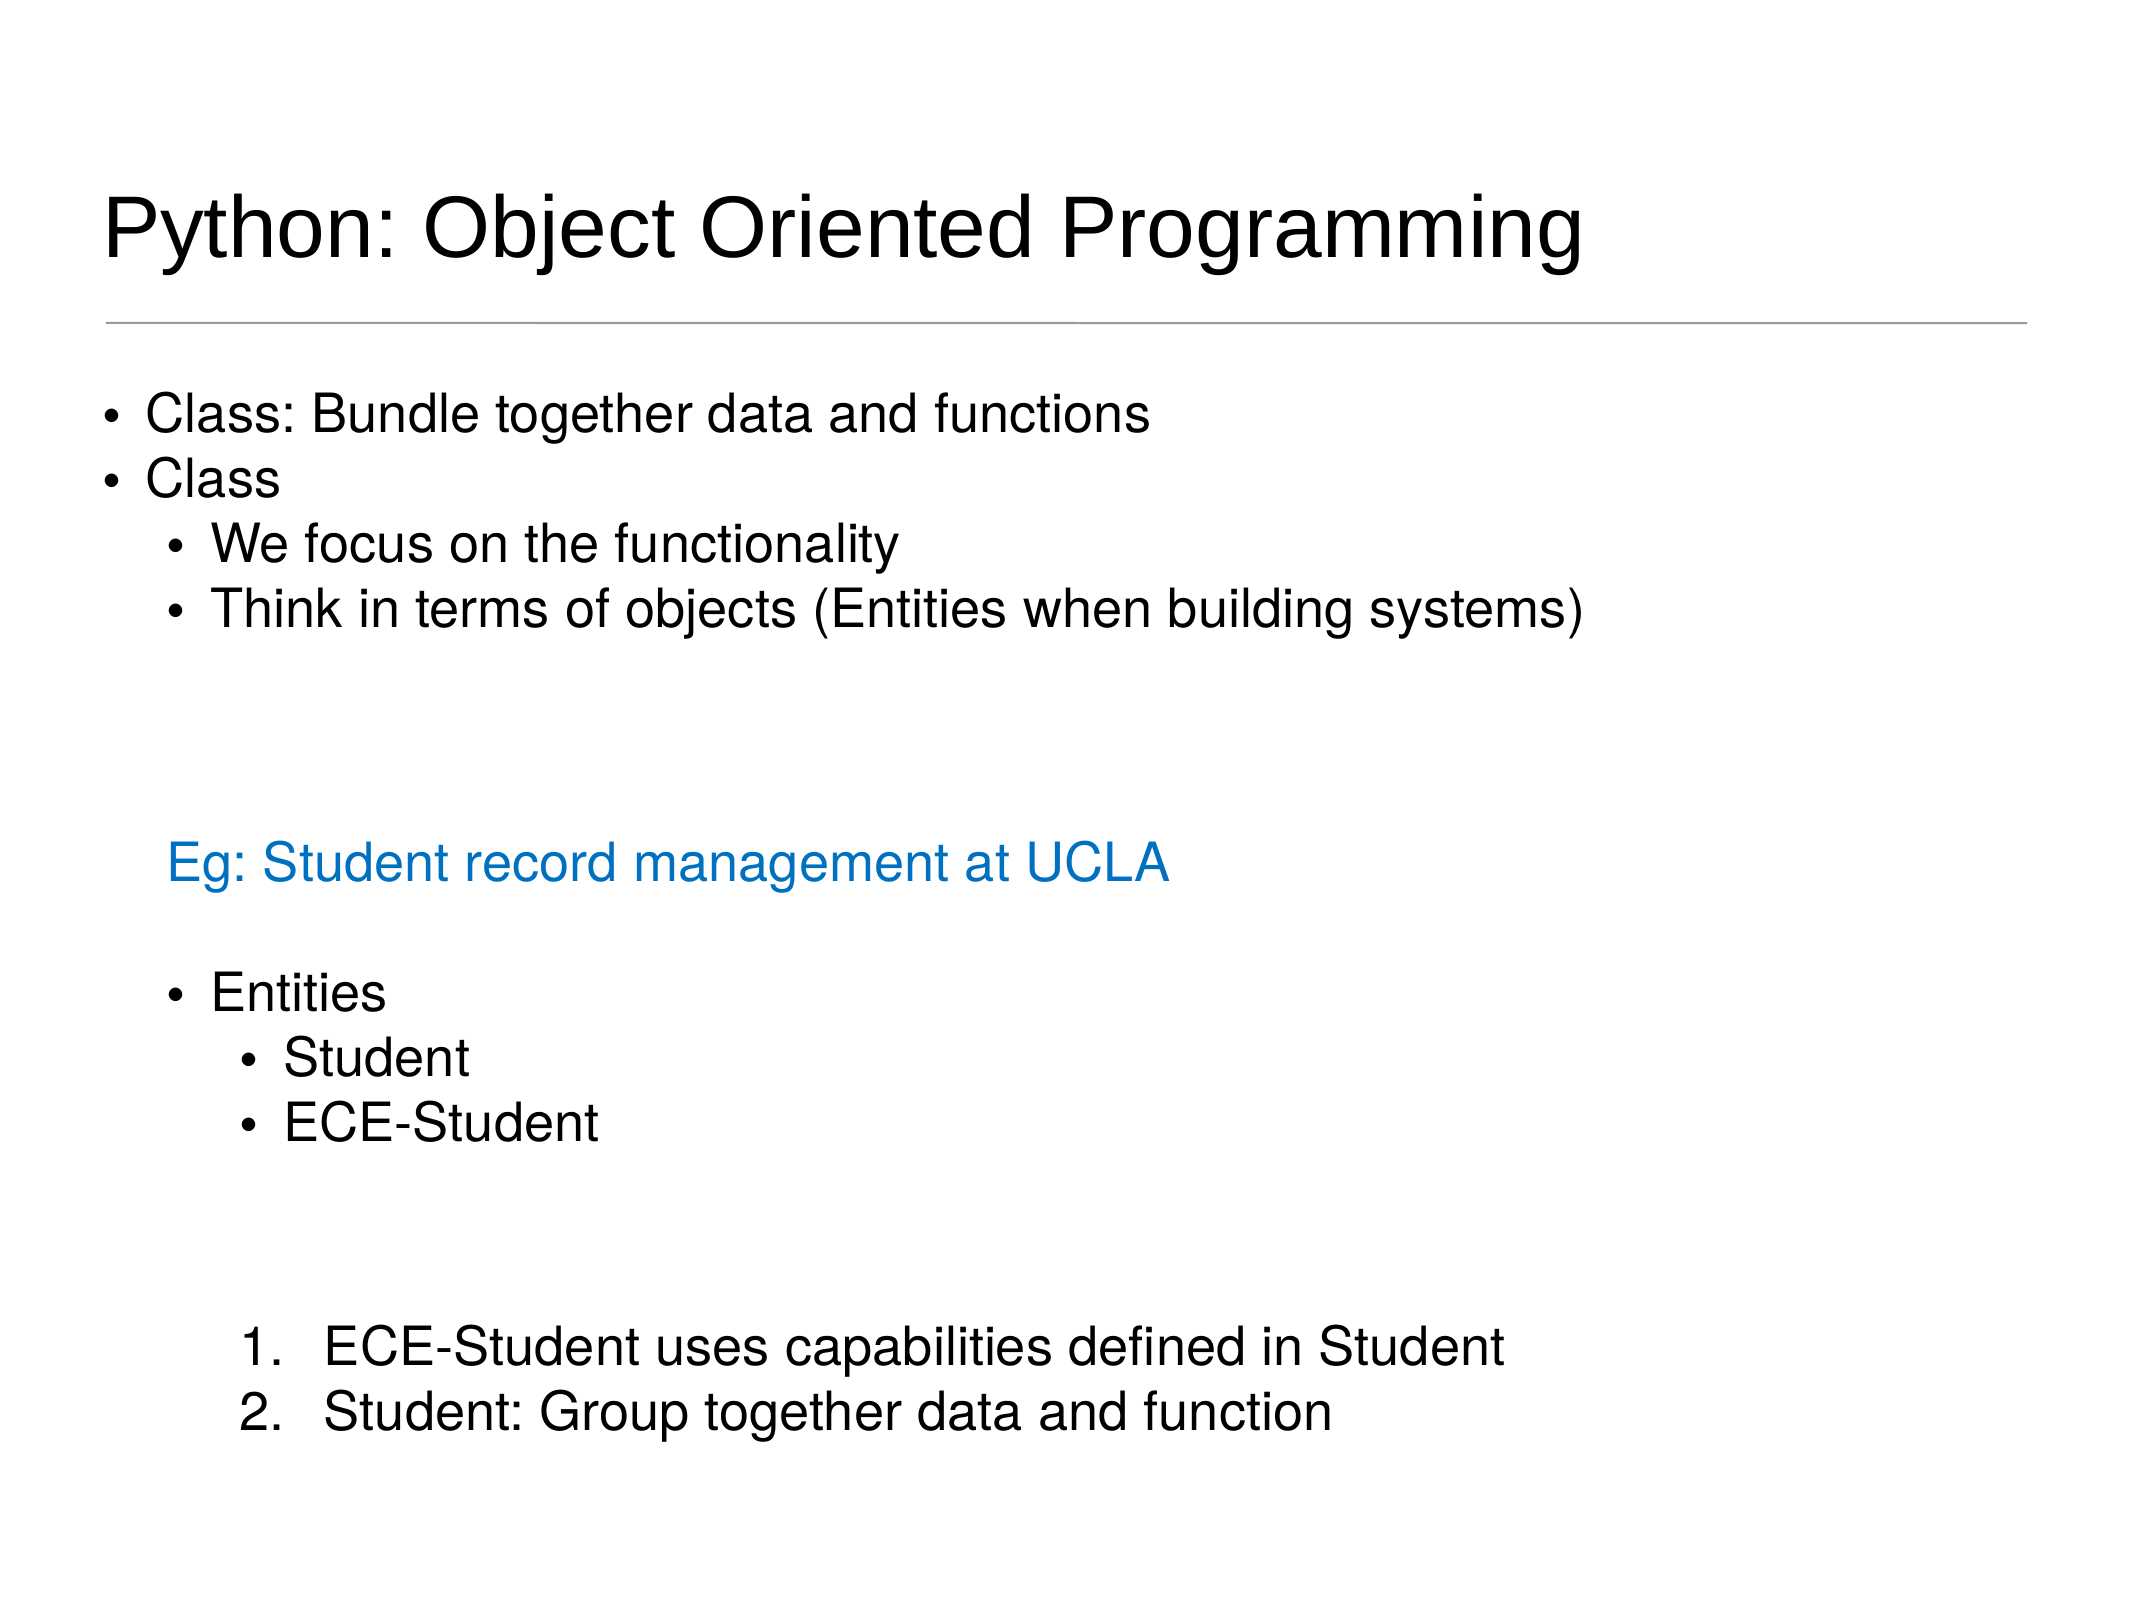

# Python: Object Oriented Programming
Class: Bundle together data and functions
Class
We focus on the functionality
Think in terms of objects (Entities when building systems)

Eg: Student record management at UCLA

Entities
Student
ECE-Student

ECE-Student uses capabilities defined in Student
Student: Group together data and function